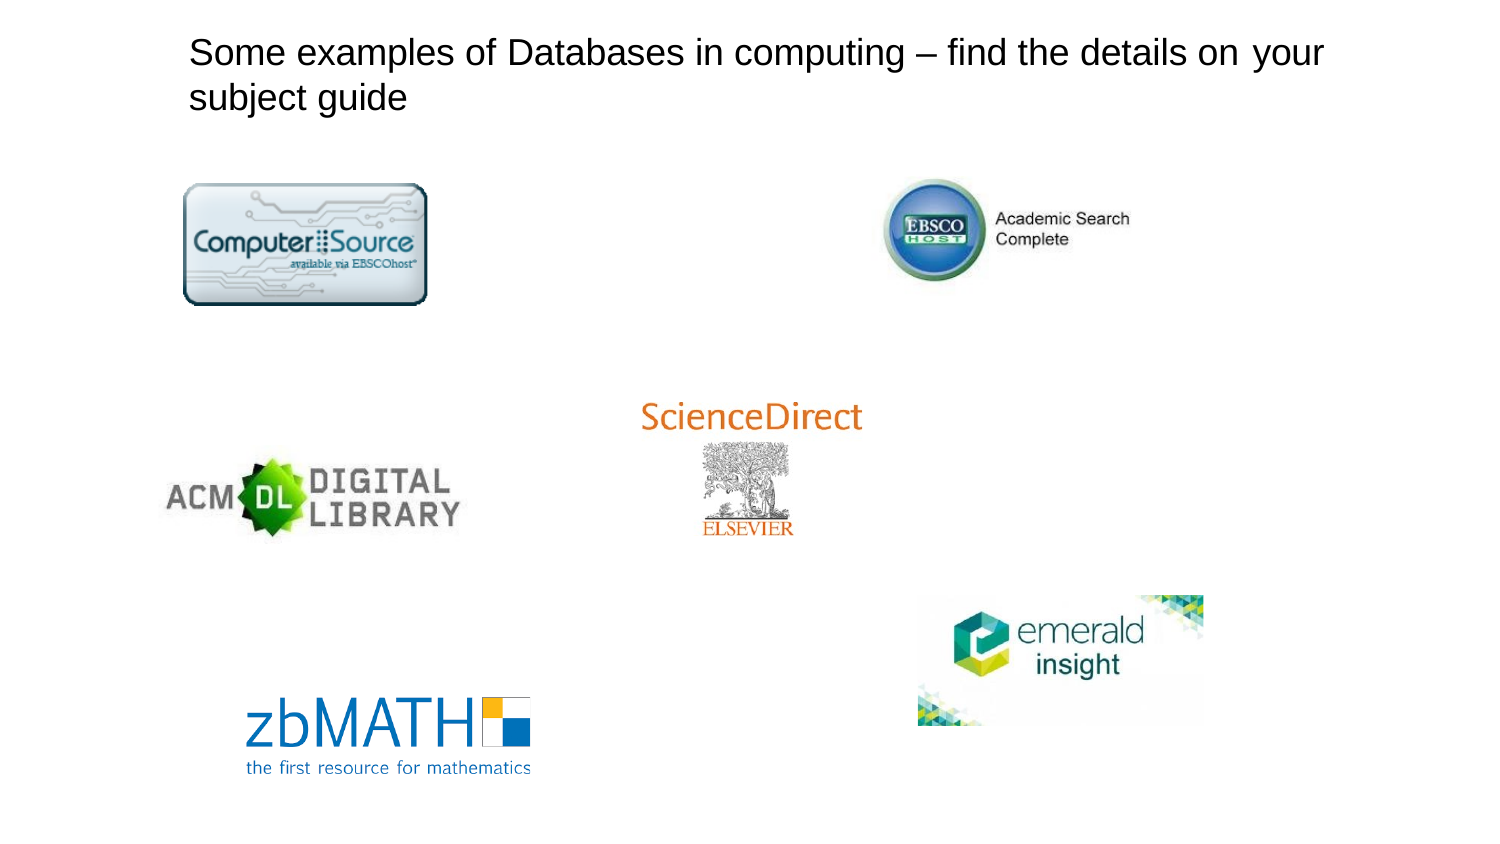

Some examples of Databases in computing – find the details on your
subject guide